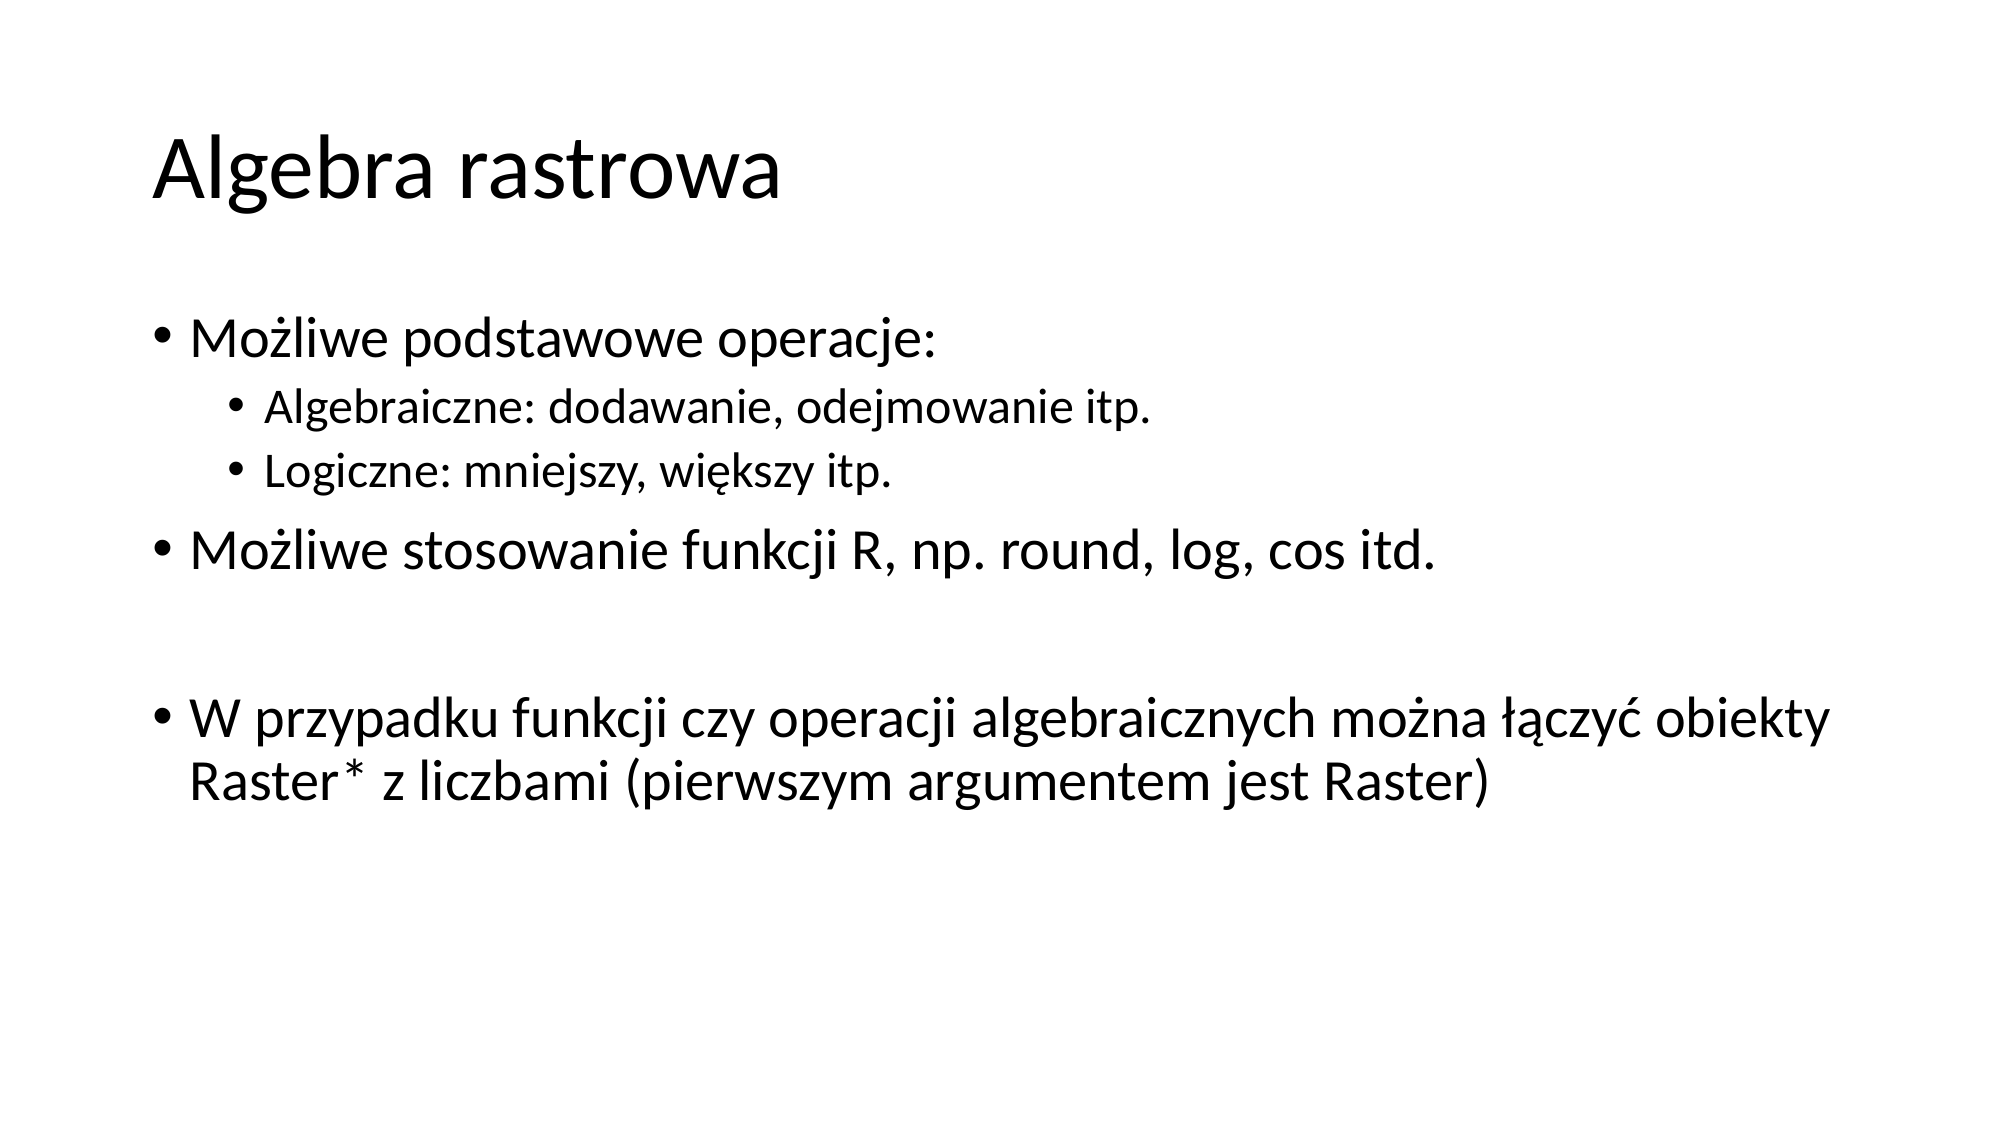

# Algebra rastrowa
Możliwe podstawowe operacje:
Algebraiczne: dodawanie, odejmowanie itp.
Logiczne: mniejszy, większy itp.
Możliwe stosowanie funkcji R, np. round, log, cos itd.

W przypadku funkcji czy operacji algebraicznych można łączyć obiekty Raster* z liczbami (pierwszym argumentem jest Raster)